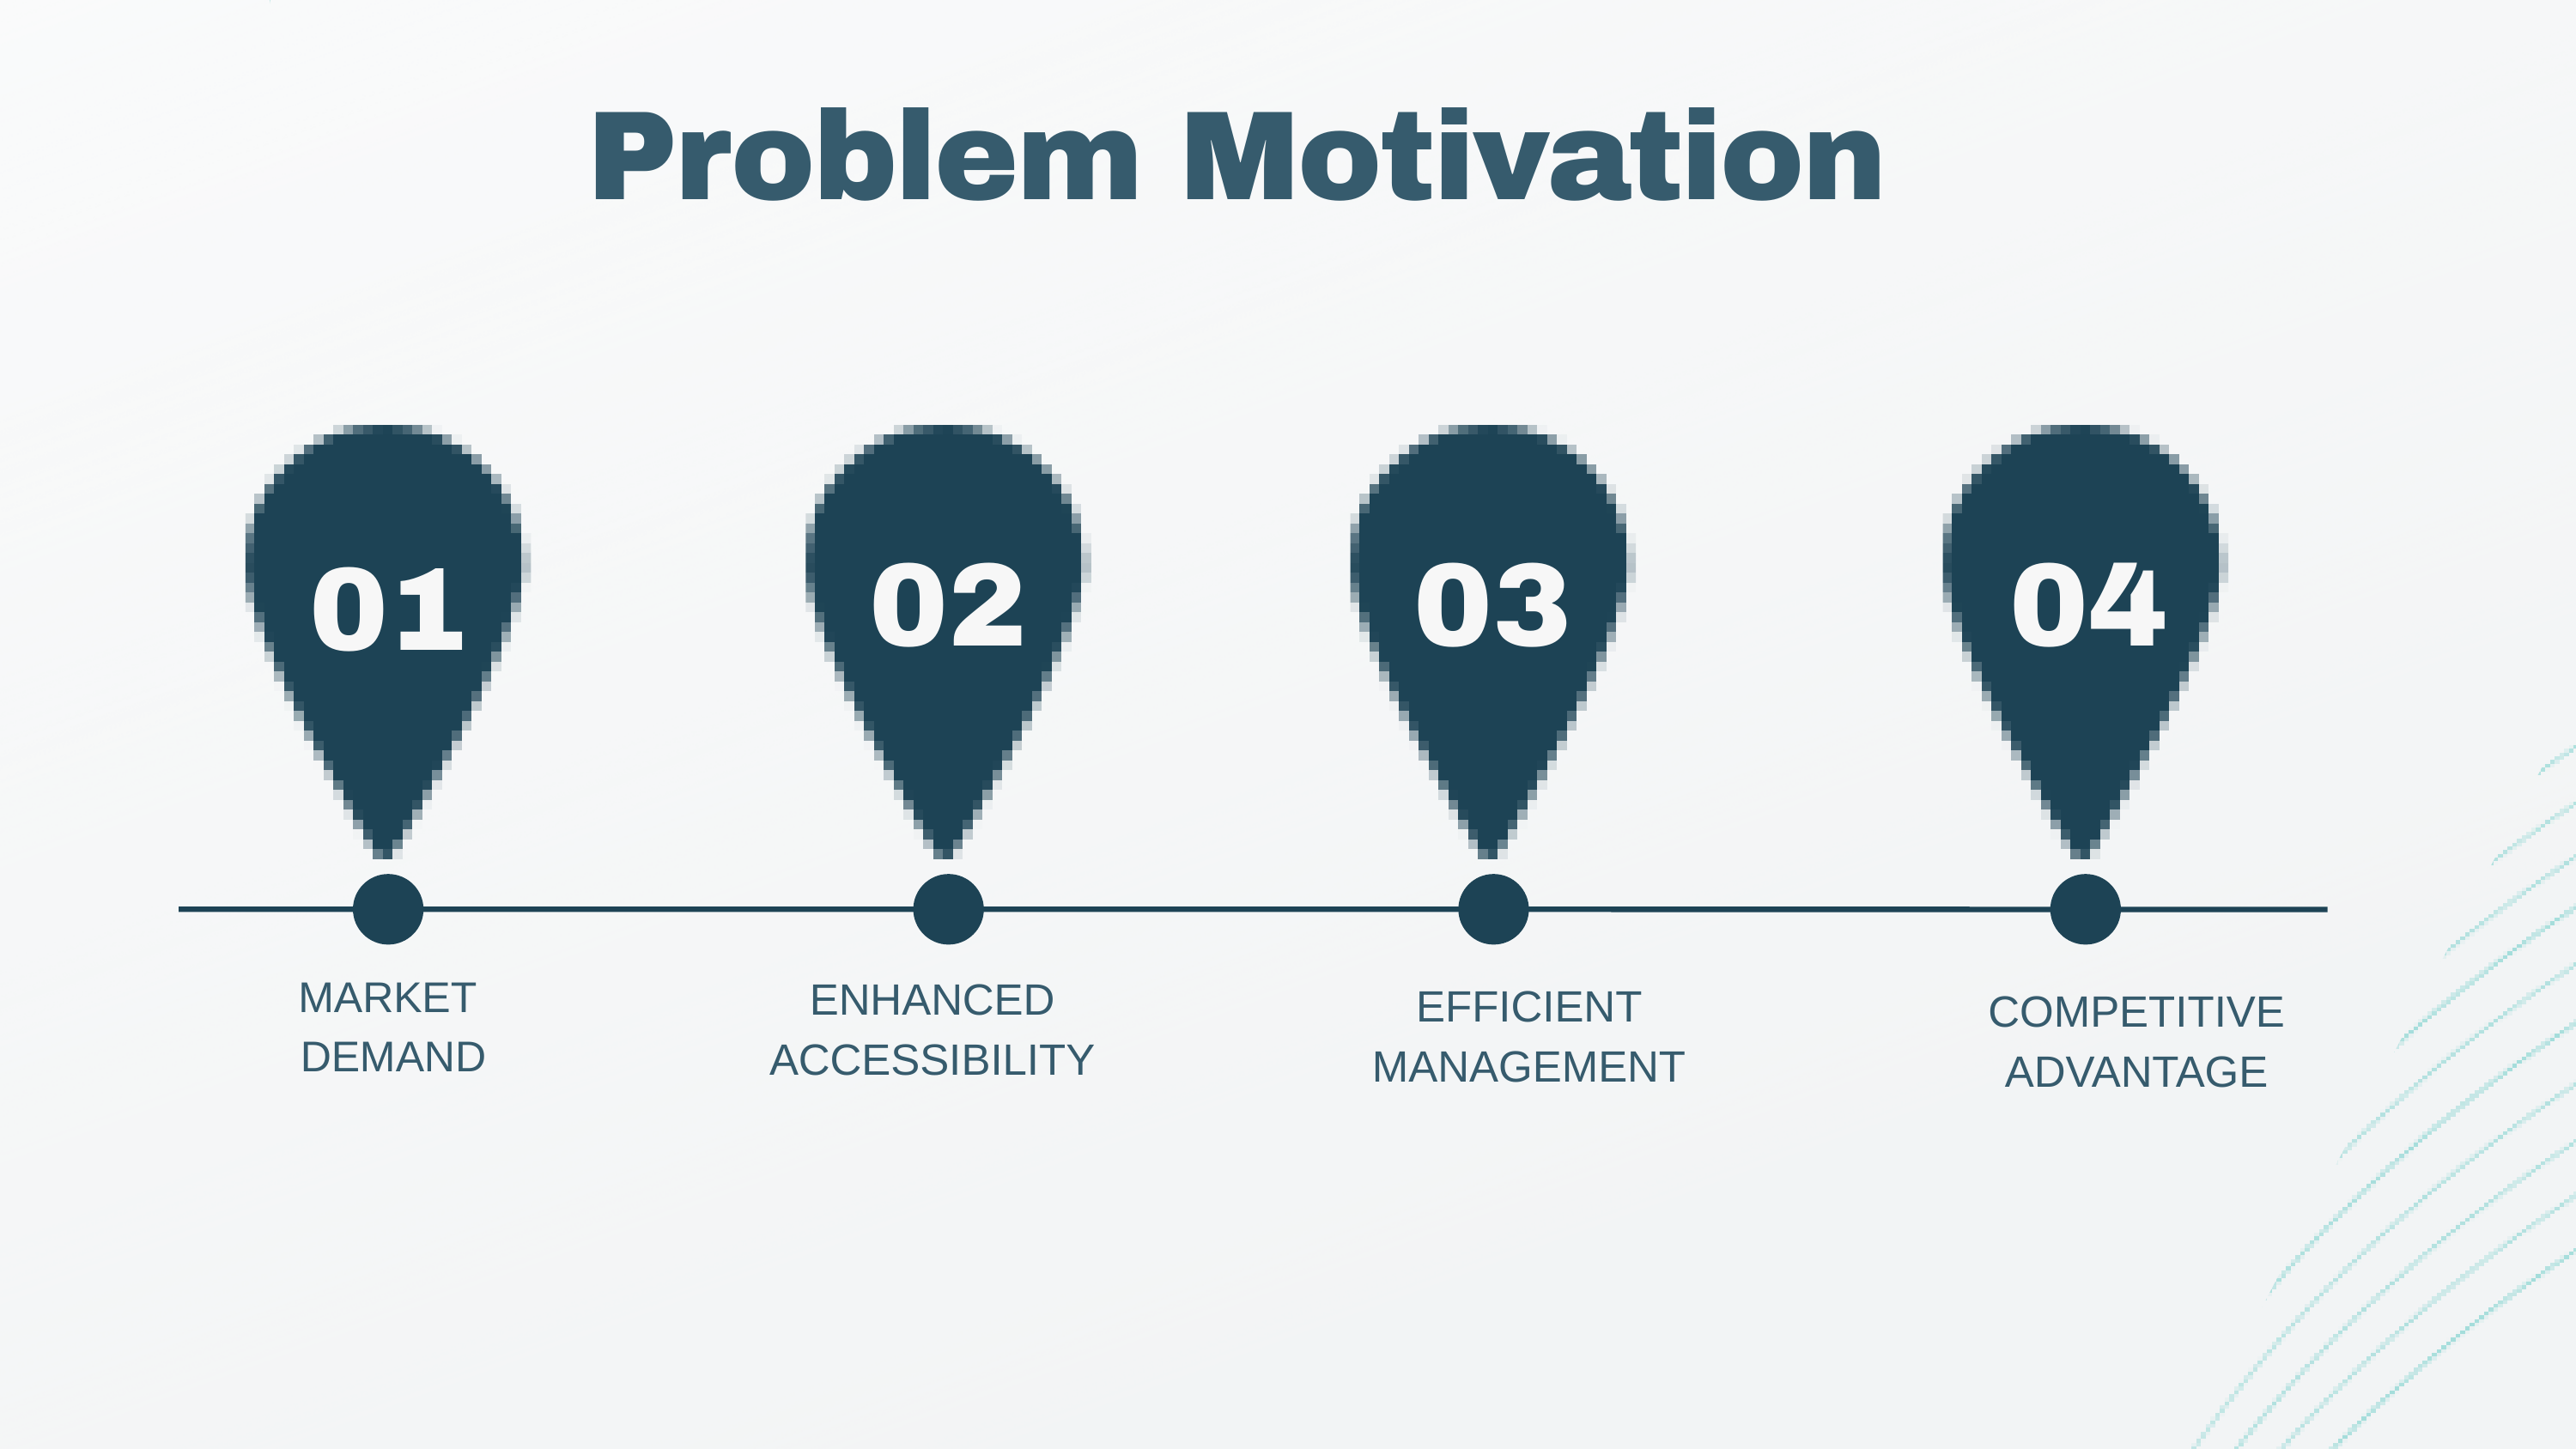

Problem Motivation

02
03
04
01

MARKET
DEMAND

ENHANCED ACCESSIBILITY
EFFICIENT MANAGEMENT
COMPETITIVE ADVANTAGE